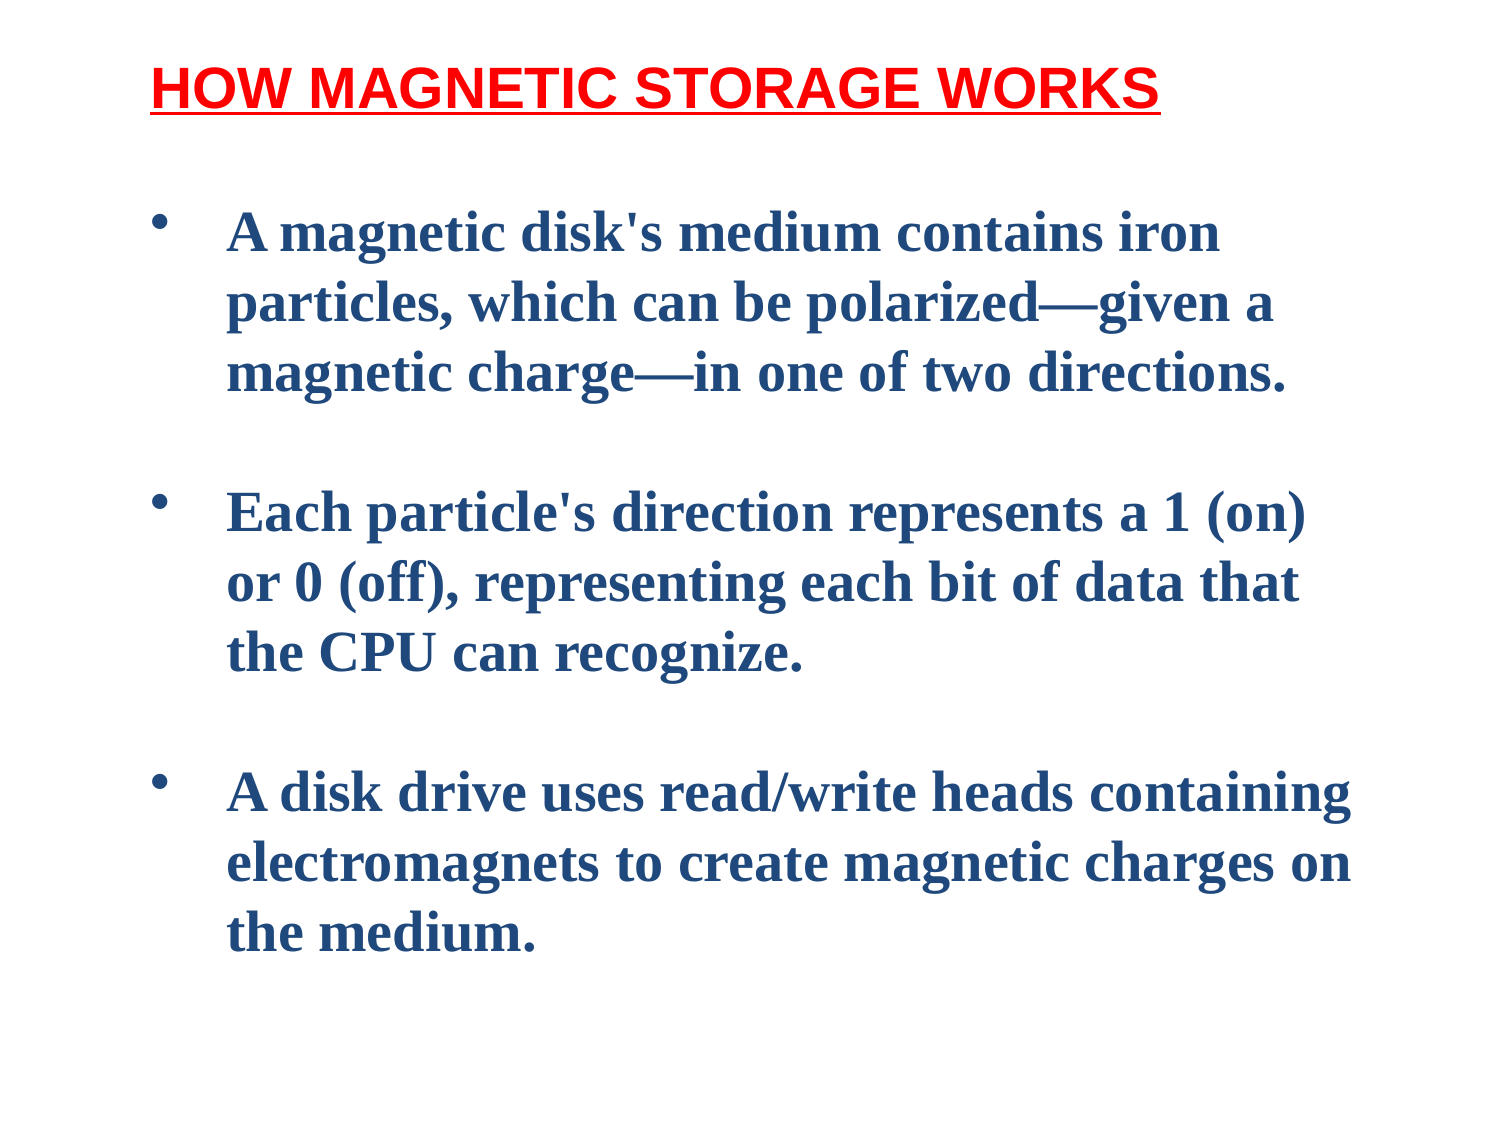

HOW MAGNETIC STORAGE WORKS
A magnetic disk's medium contains iron particles, which can be polarized—given a magnetic charge—in one of two directions.

Each particle's direction represents a 1 (on) or 0 (off), representing each bit of data that the CPU can recognize.

A disk drive uses read/write heads containing electromagnets to create magnetic charges on the medium.